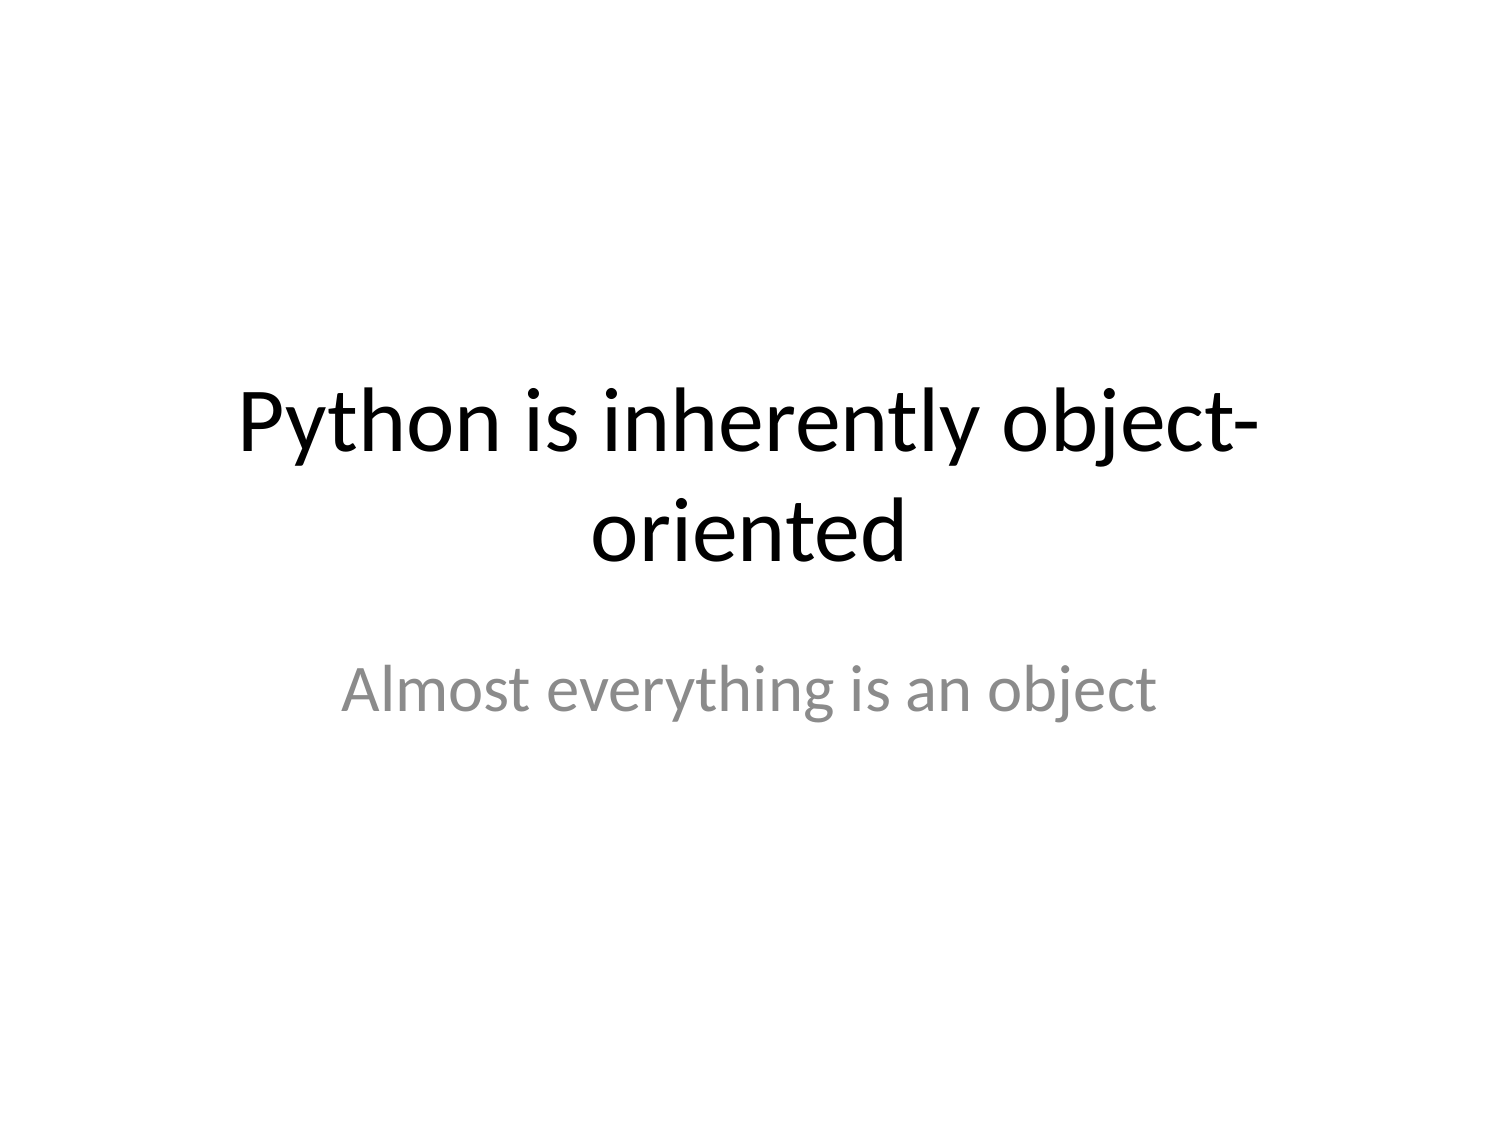

# Python is inherently object-oriented
Almost everything is an object